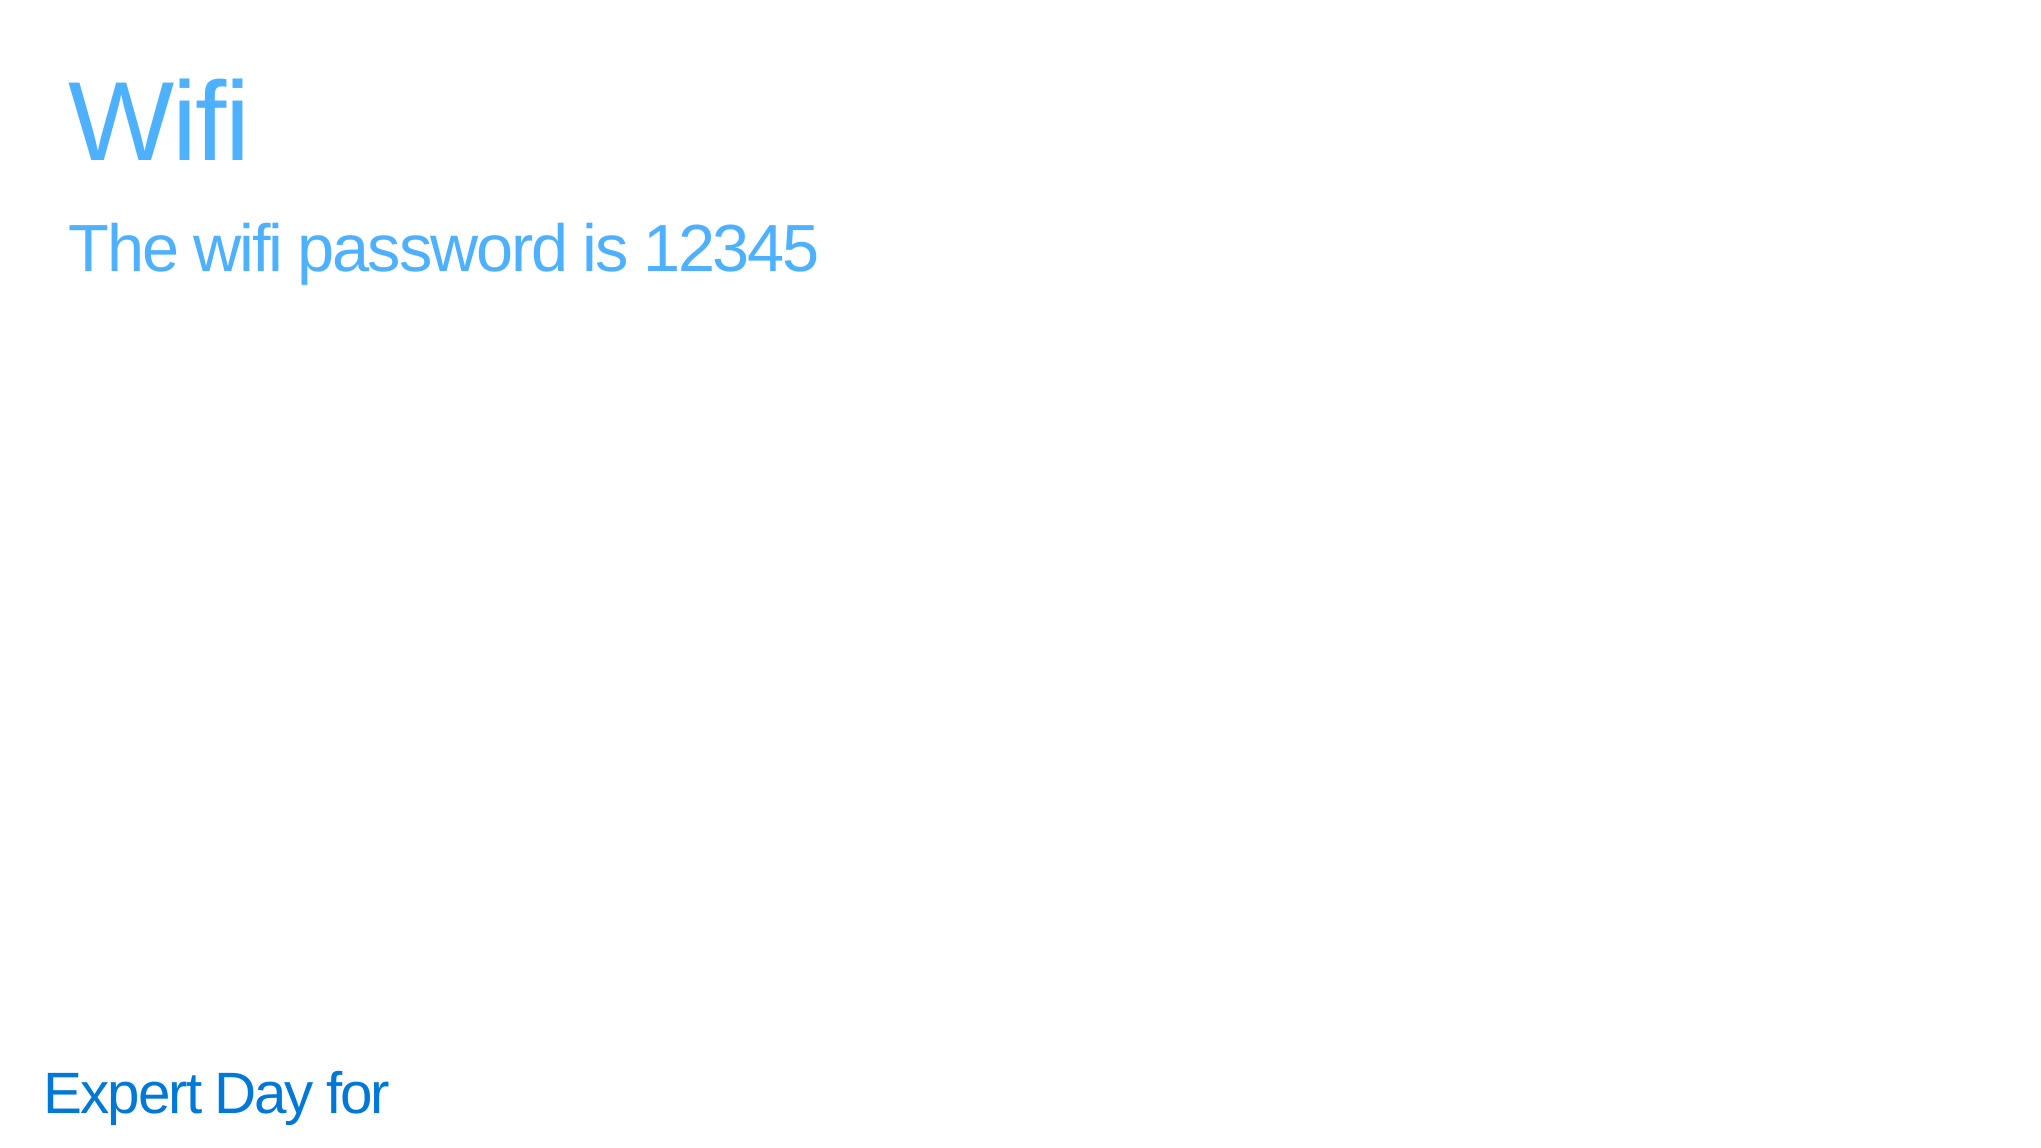

# Wifi
The wifi password is 12345